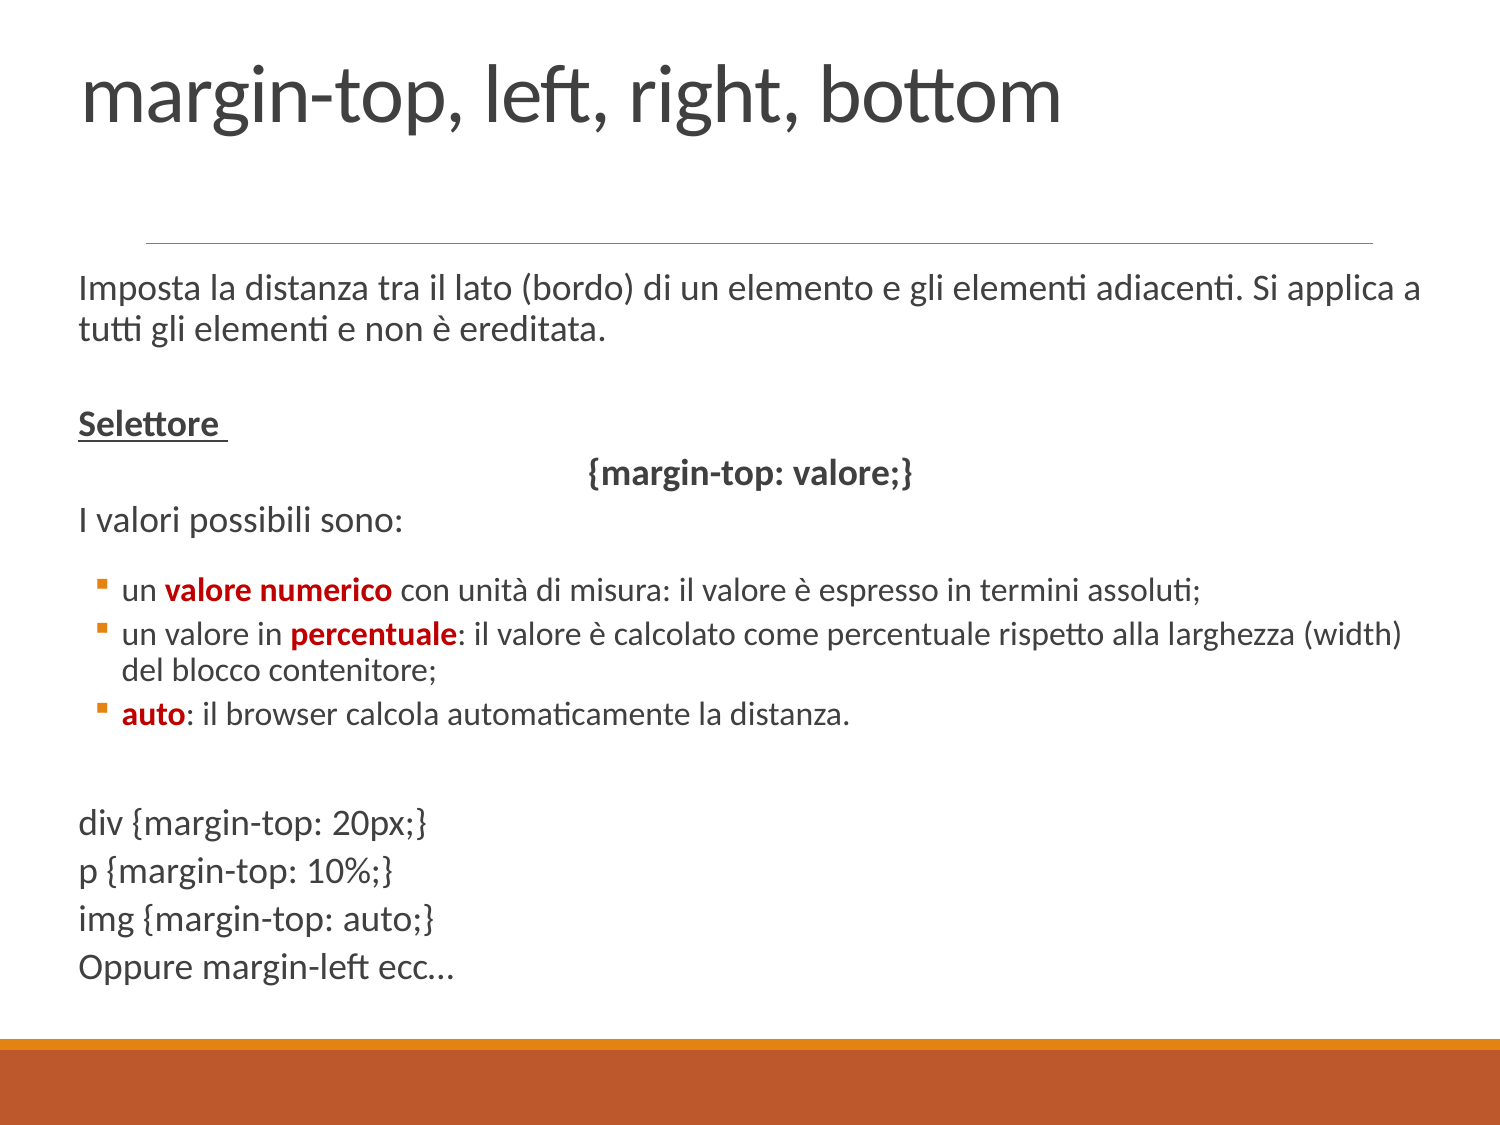

# margin-top, left, right, bottom
Imposta la distanza tra il lato (bordo) di un elemento e gli elementi adiacenti. Si applica a tutti gli elementi e non è ereditata.

Selettore
{margin-top: valore;}
I valori possibili sono:

un valore numerico con unità di misura: il valore è espresso in termini assoluti;
un valore in percentuale: il valore è calcolato come percentuale rispetto alla larghezza (width) del blocco contenitore;
auto: il browser calcola automaticamente la distanza.

div {margin-top: 20px;}
p {margin-top: 10%;}
img {margin-top: auto;}
Oppure margin-left ecc…